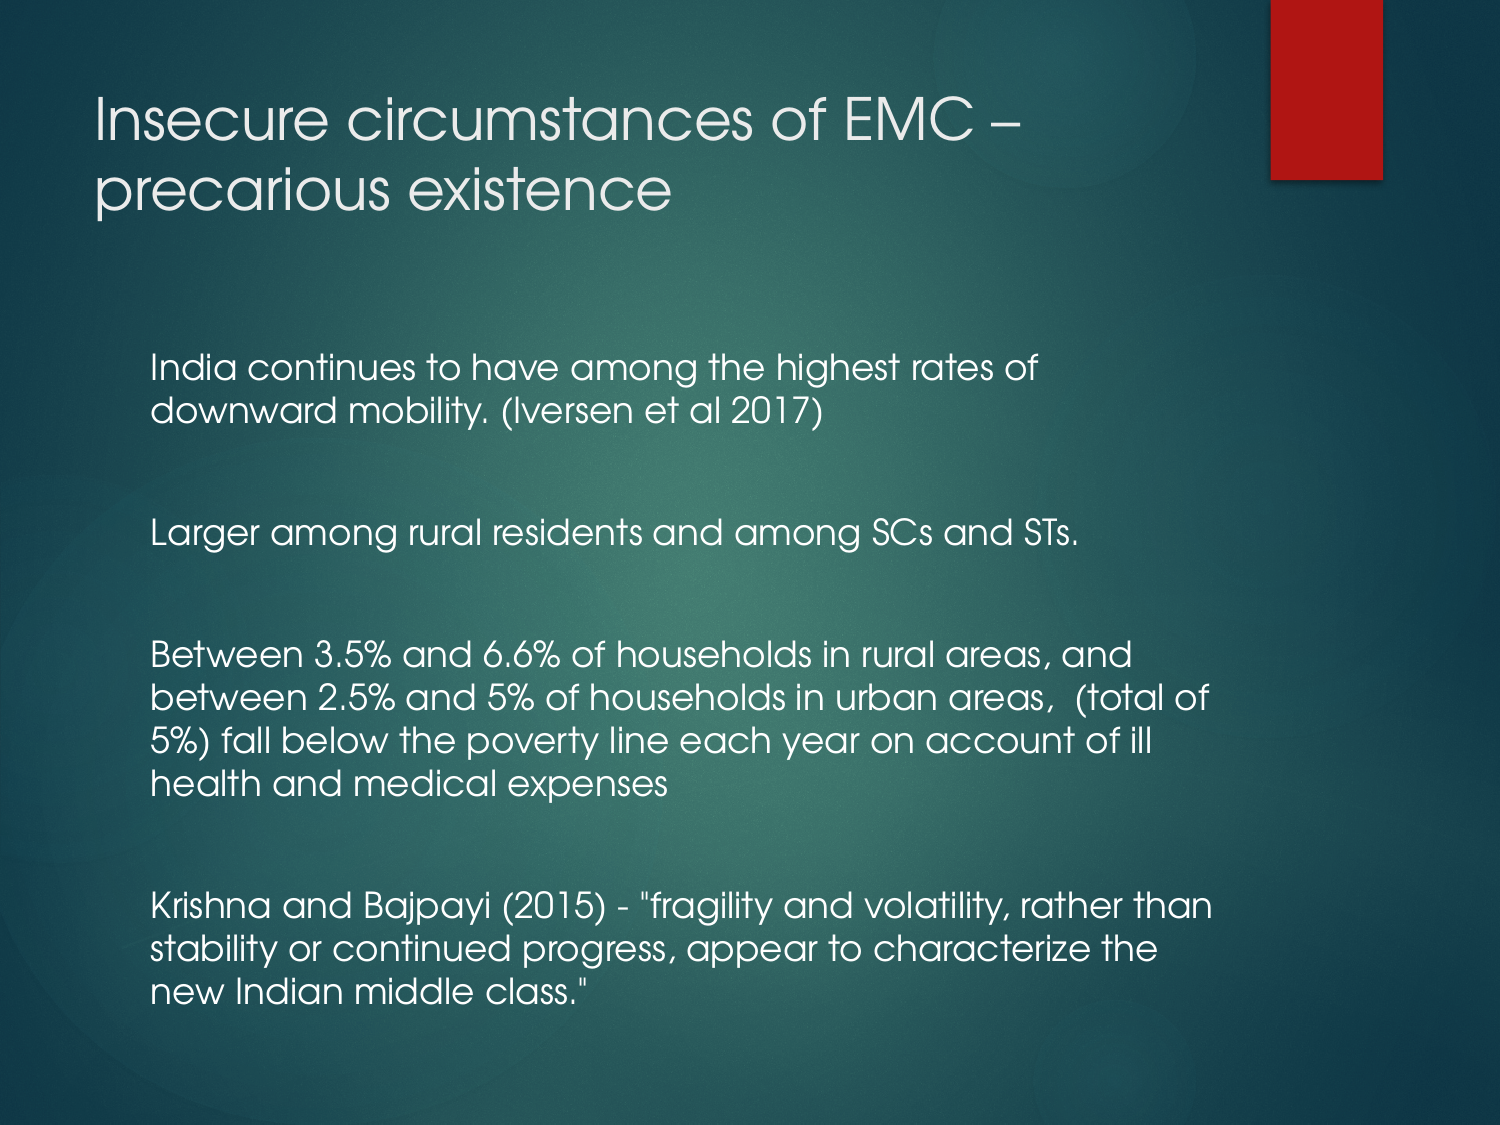

# Insecure circumstances of EMC – precarious existence
India continues to have among the highest rates of downward mobility. (Iversen et al 2017)

Larger among rural residents and among SCs and STs.

Between 3.5% and 6.6% of households in rural areas, and between 2.5% and 5% of households in urban areas,  (total of 5%) fall below the poverty line each year on account of ill health and medical expenses

Krishna and Bajpayi (2015) - "fragility and volatility, rather than stability or continued progress, appear to characterize the new Indian middle class."